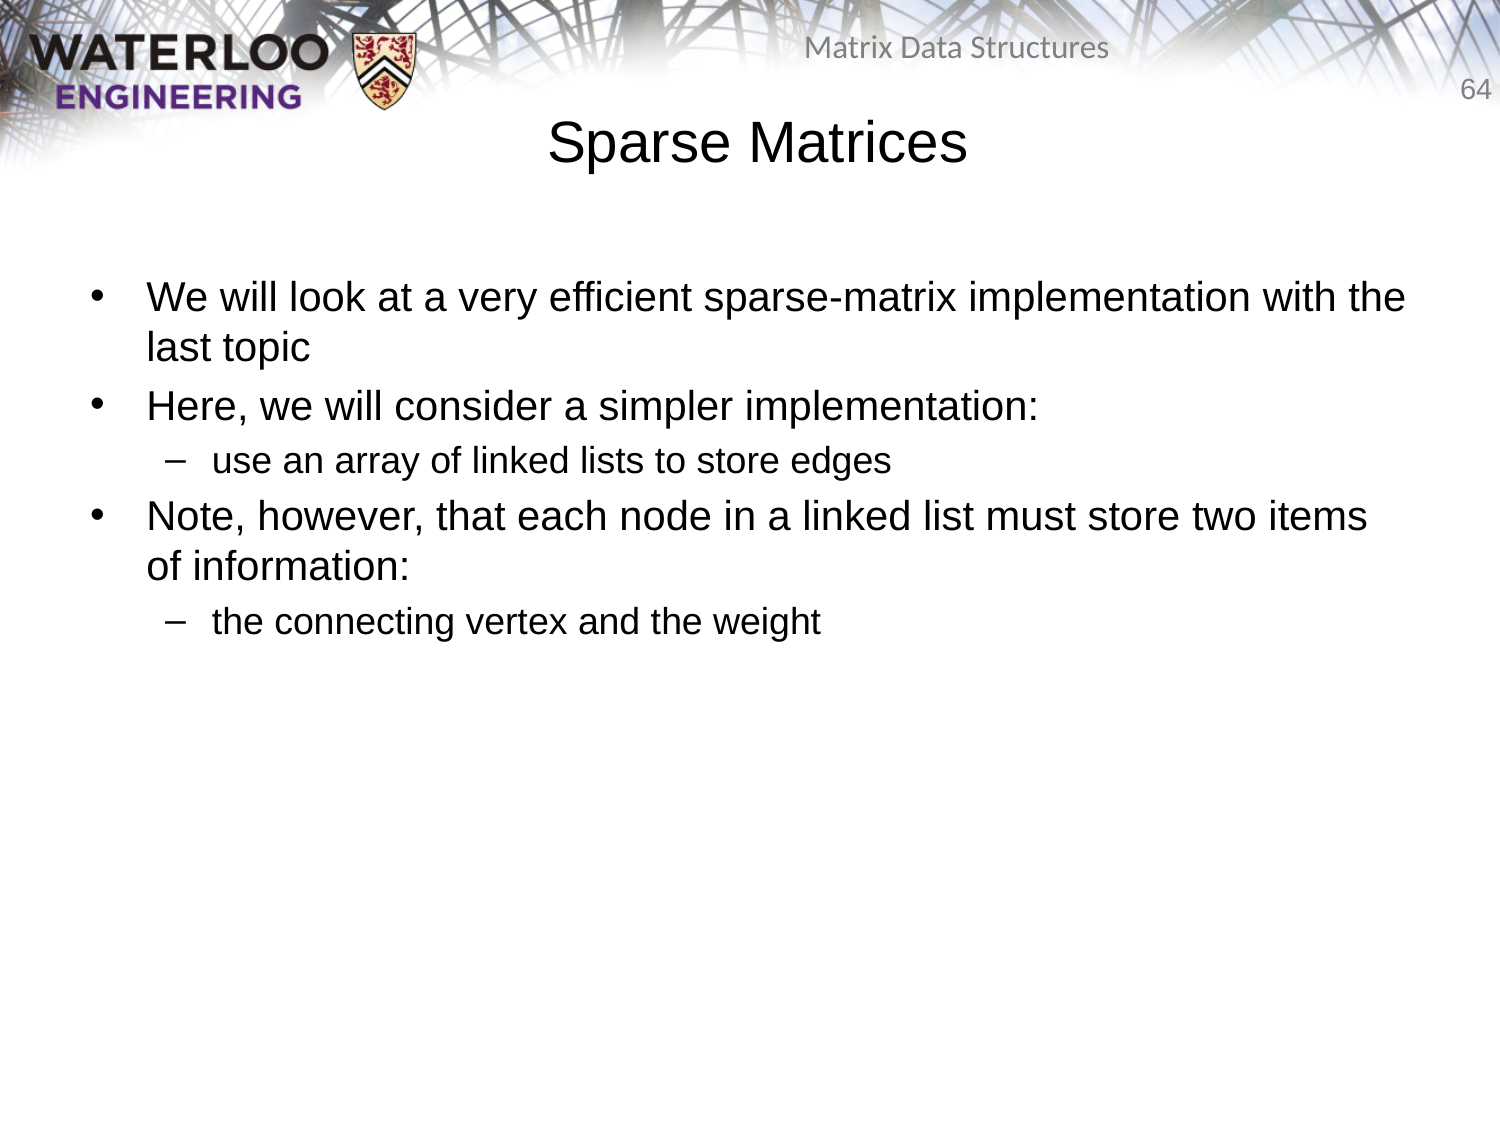

# Sparse Matrices
We will look at a very efficient sparse-matrix implementation with the last topic
Here, we will consider a simpler implementation:
use an array of linked lists to store edges
Note, however, that each node in a linked list must store two items of information:
the connecting vertex and the weight